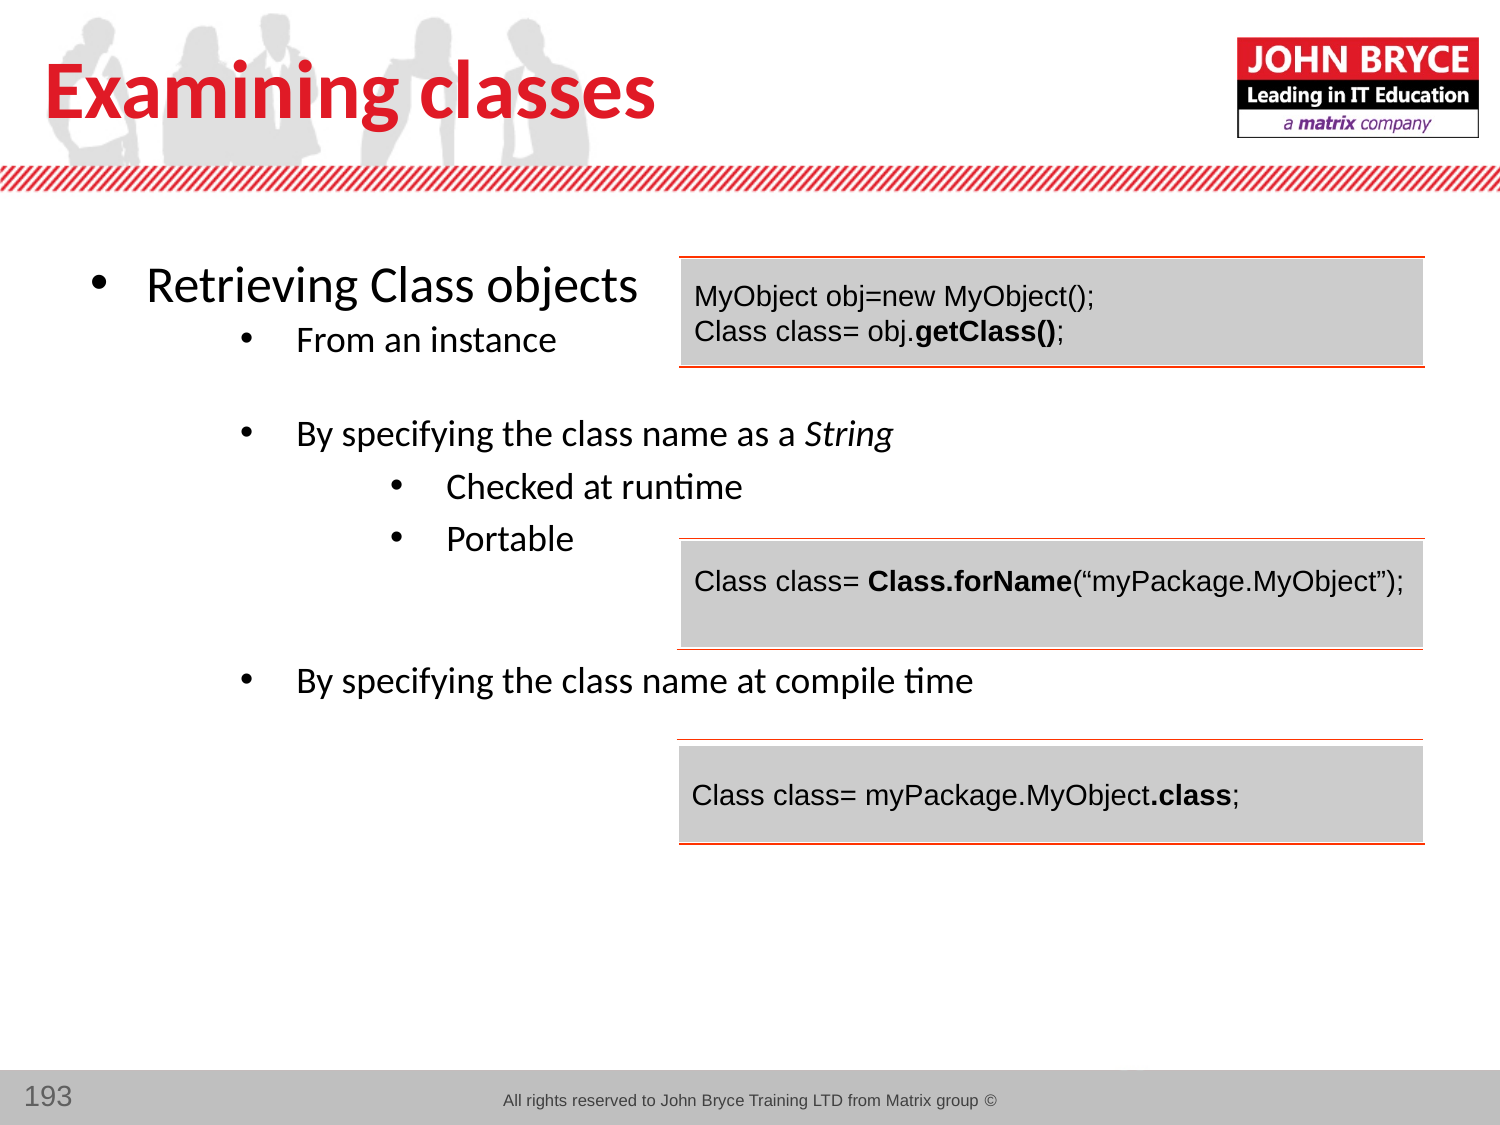

# Examining classes
Retrieving Class objects
From an instance

By specifying the class name as a String
Checked at runtime
Portable

By specifying the class name at compile time

MyObject obj=new MyObject();
Class class= obj.getClass();

Class class= Class.forName(“myPackage.MyObject”);

Class class= myPackage.MyObject.class;